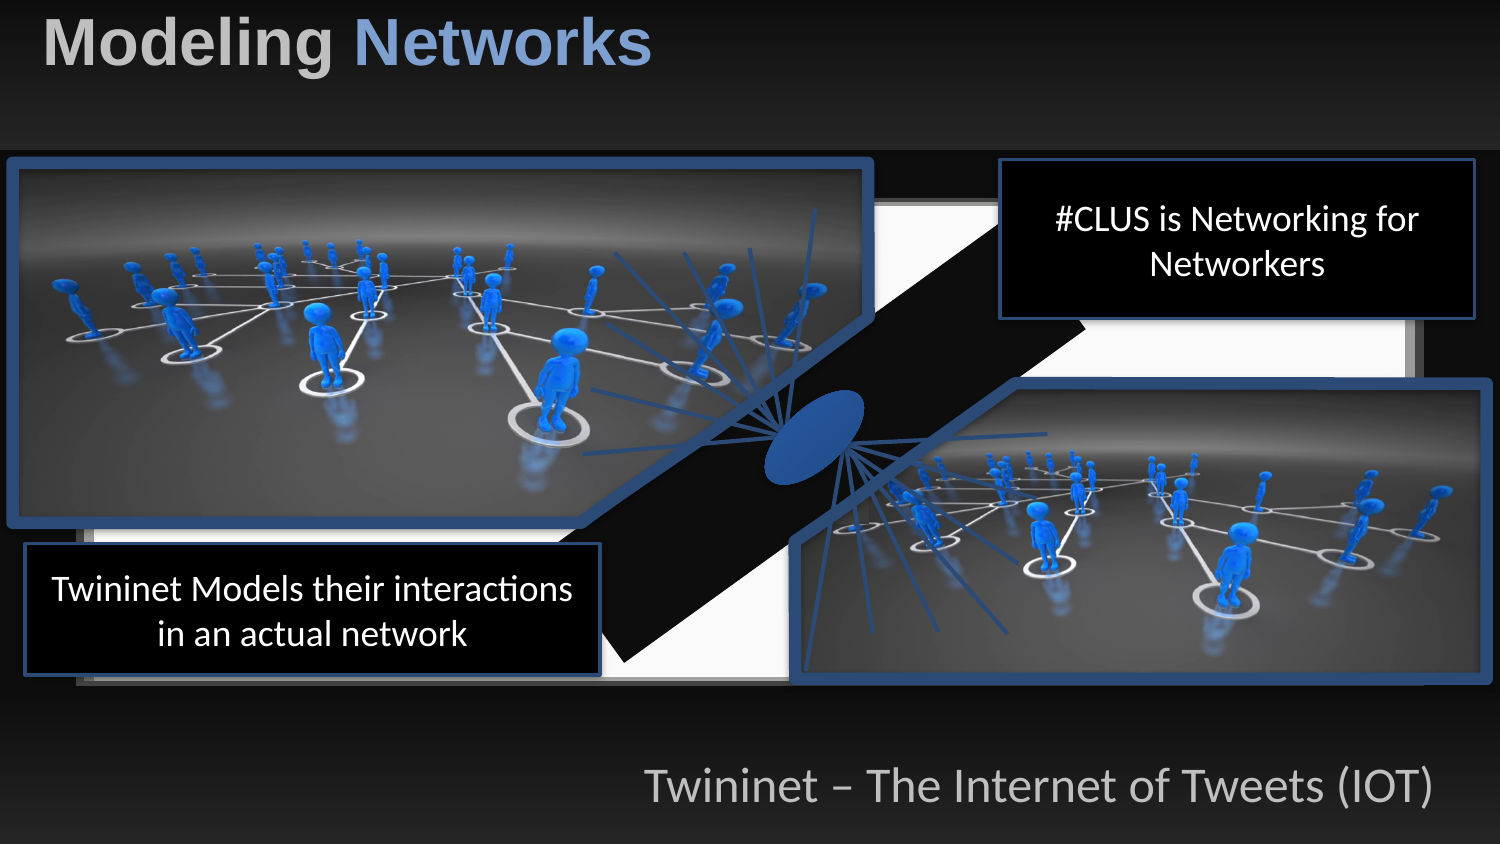

# Modeling Networks
#CLUS is Networking for Networkers
Twininet Models their interactions in an actual network
Twininet – The Internet of Tweets (IOT)